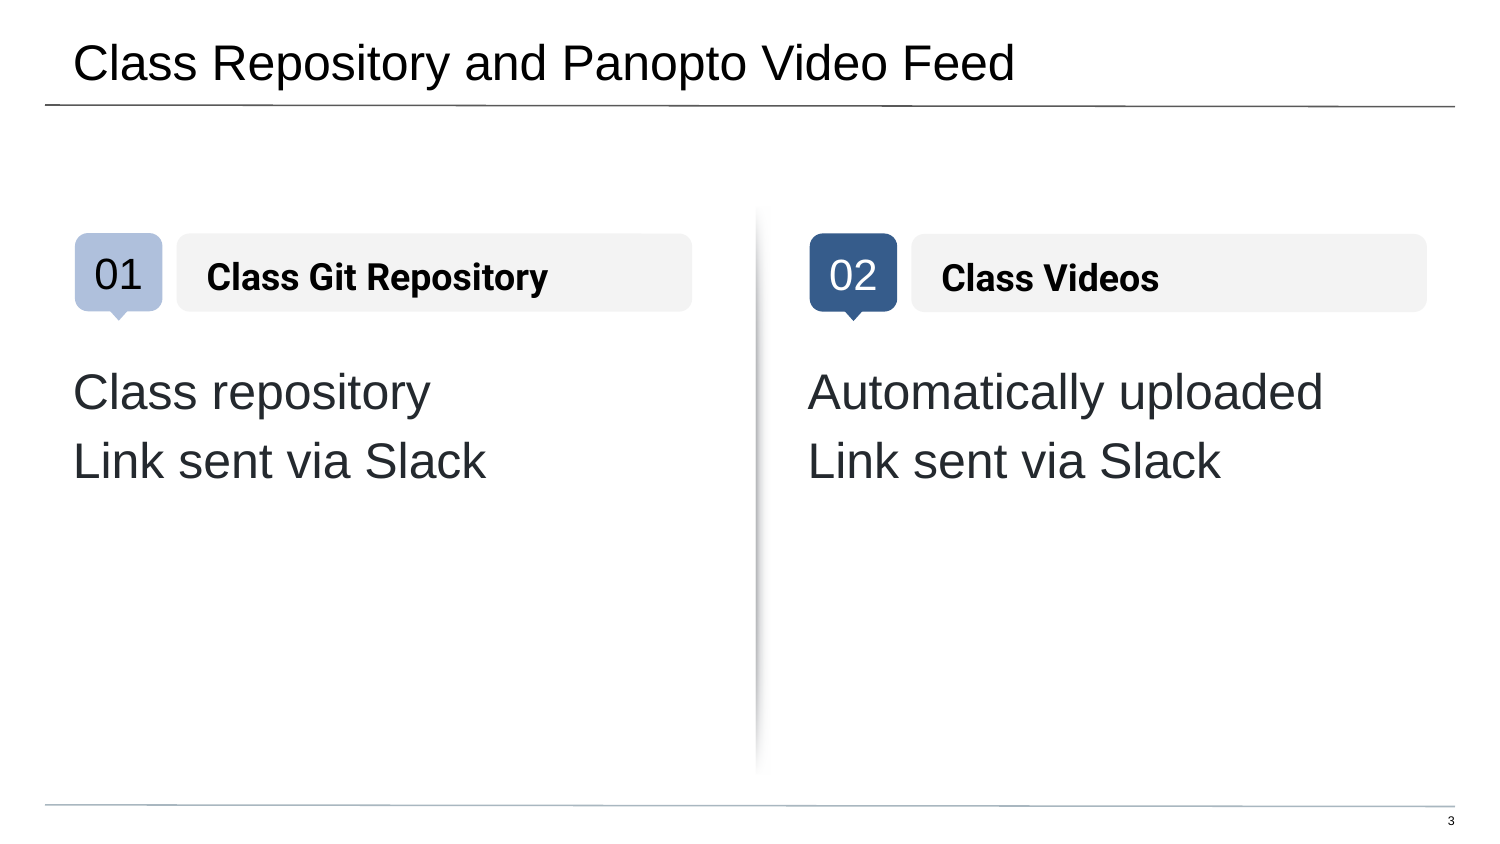

# Class Repository and Panopto Video Feed
Class Git Repository
Class Videos
Class repository
Link sent via Slack
Automatically uploaded
Link sent via Slack

3